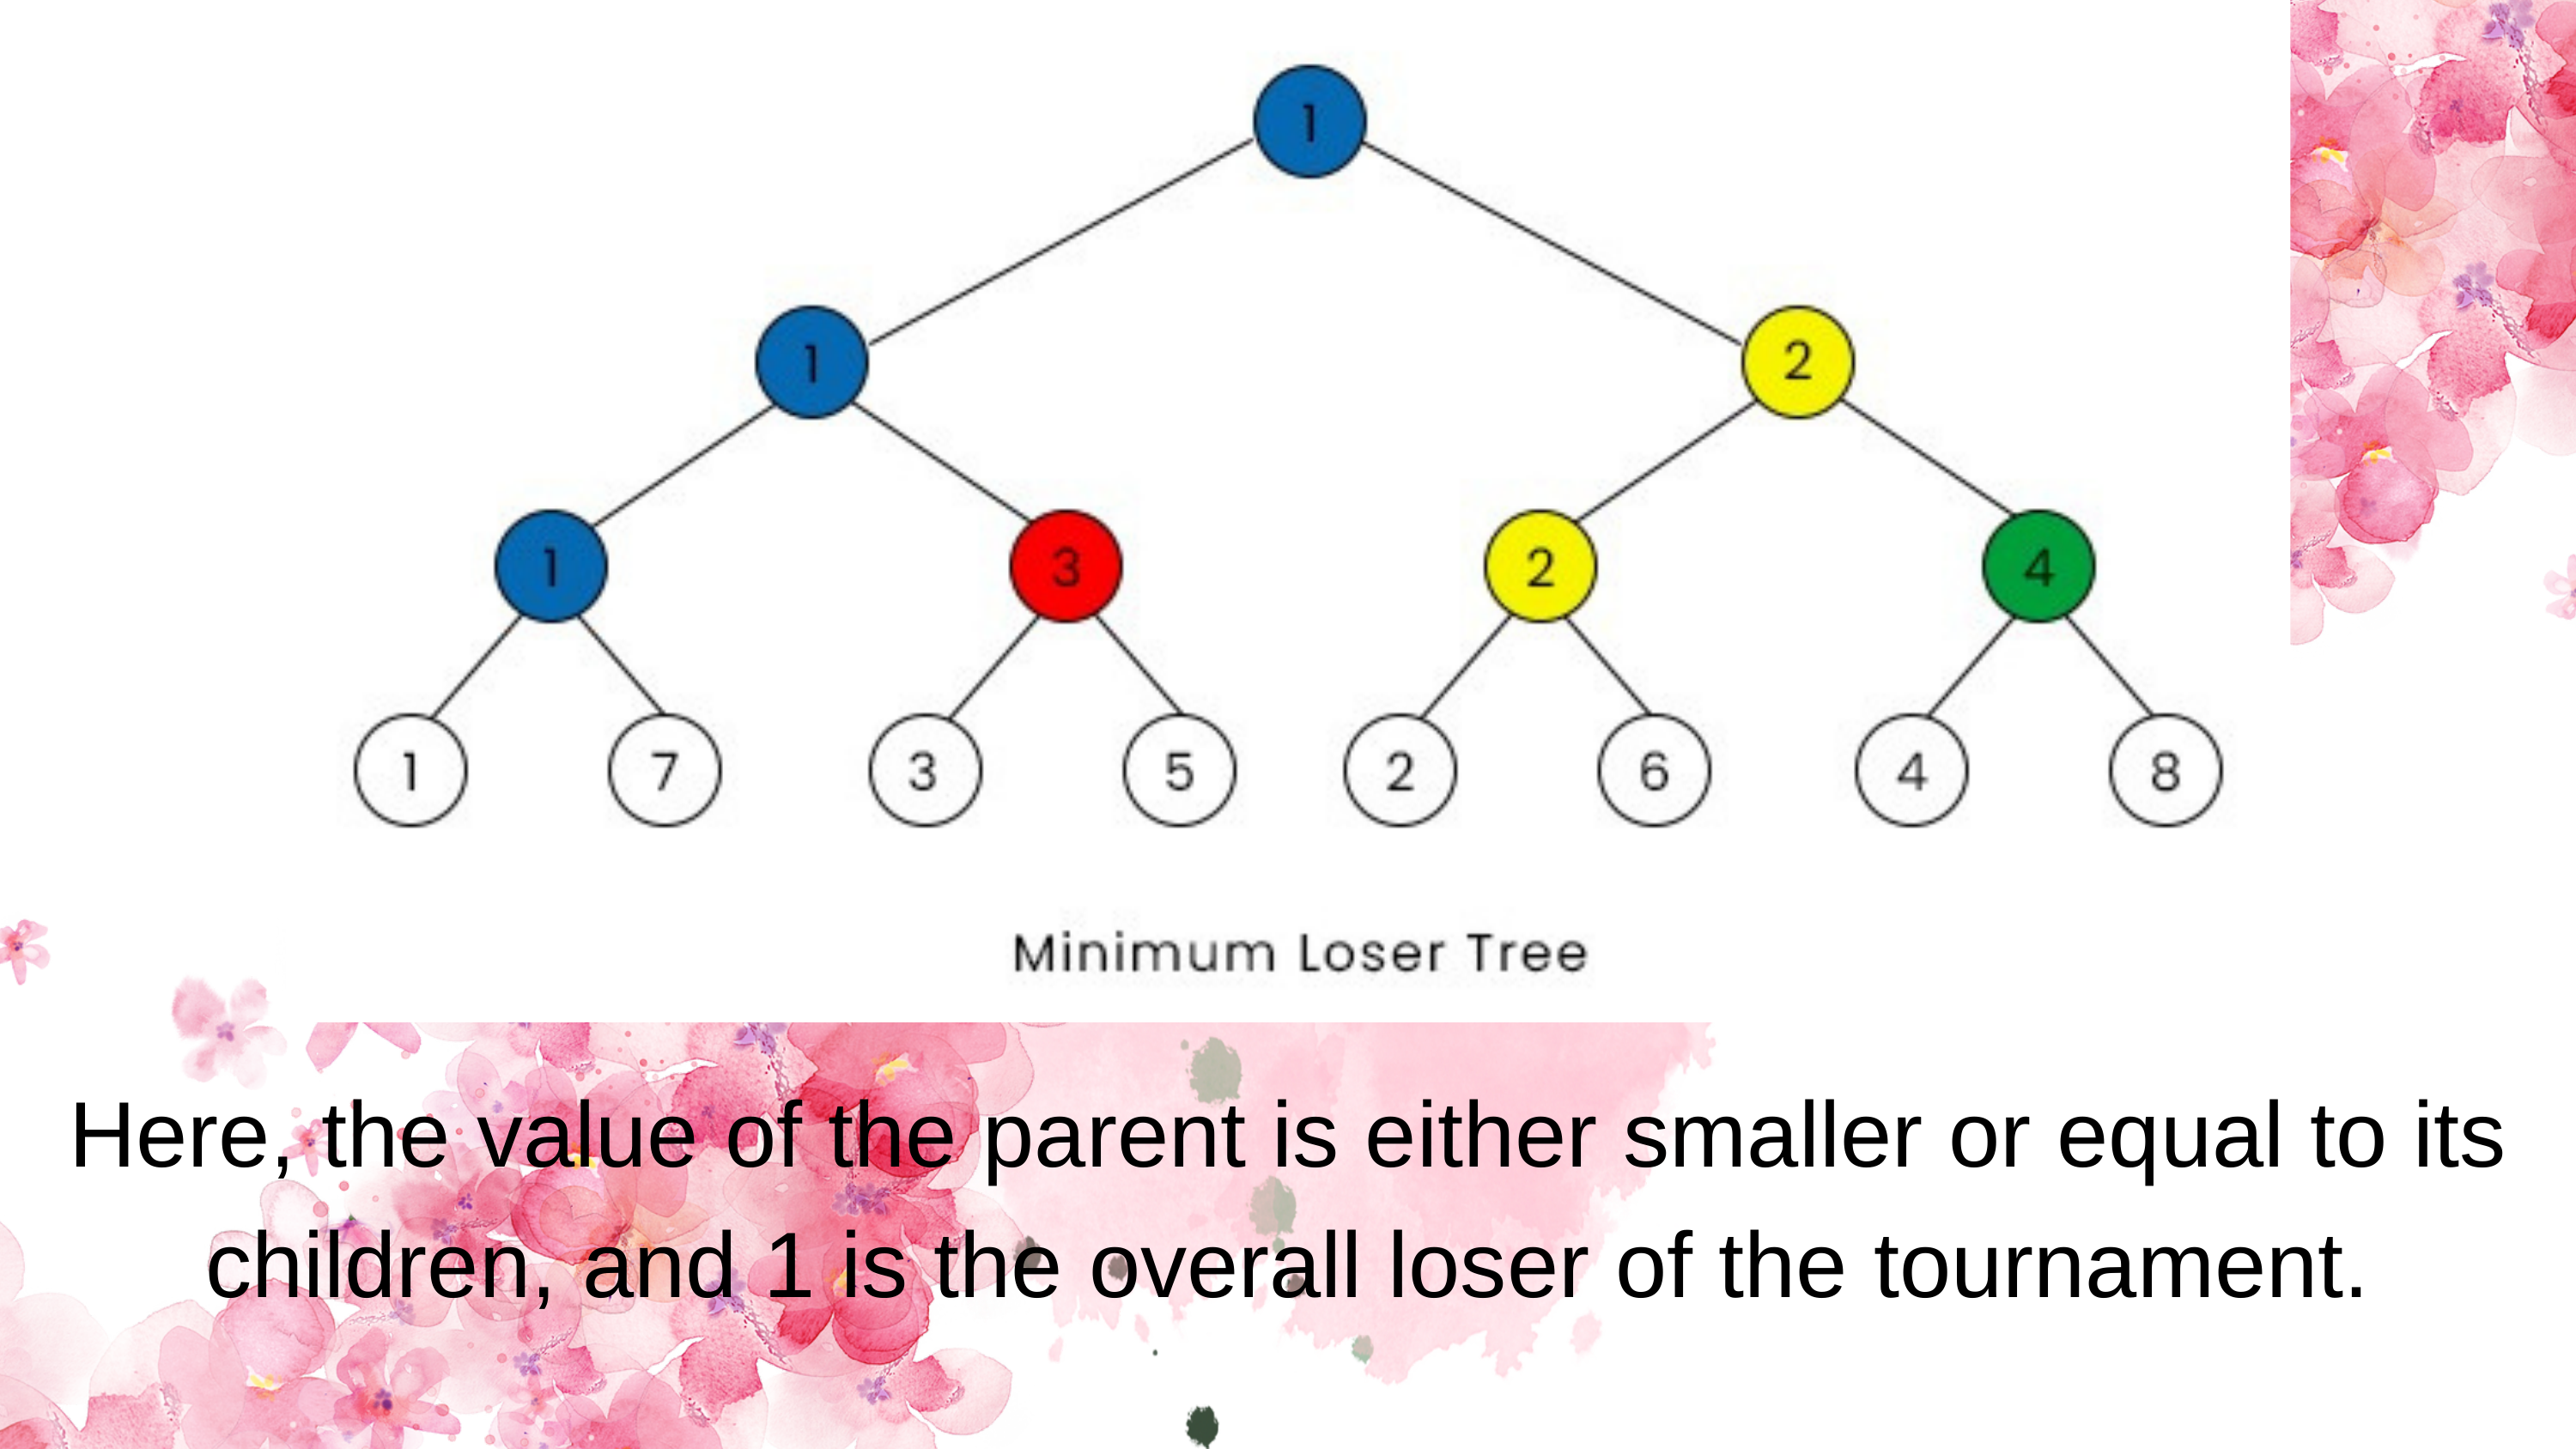

Here, the value of the parent is either smaller or equal to its children, and 1 is the overall loser of the tournament.